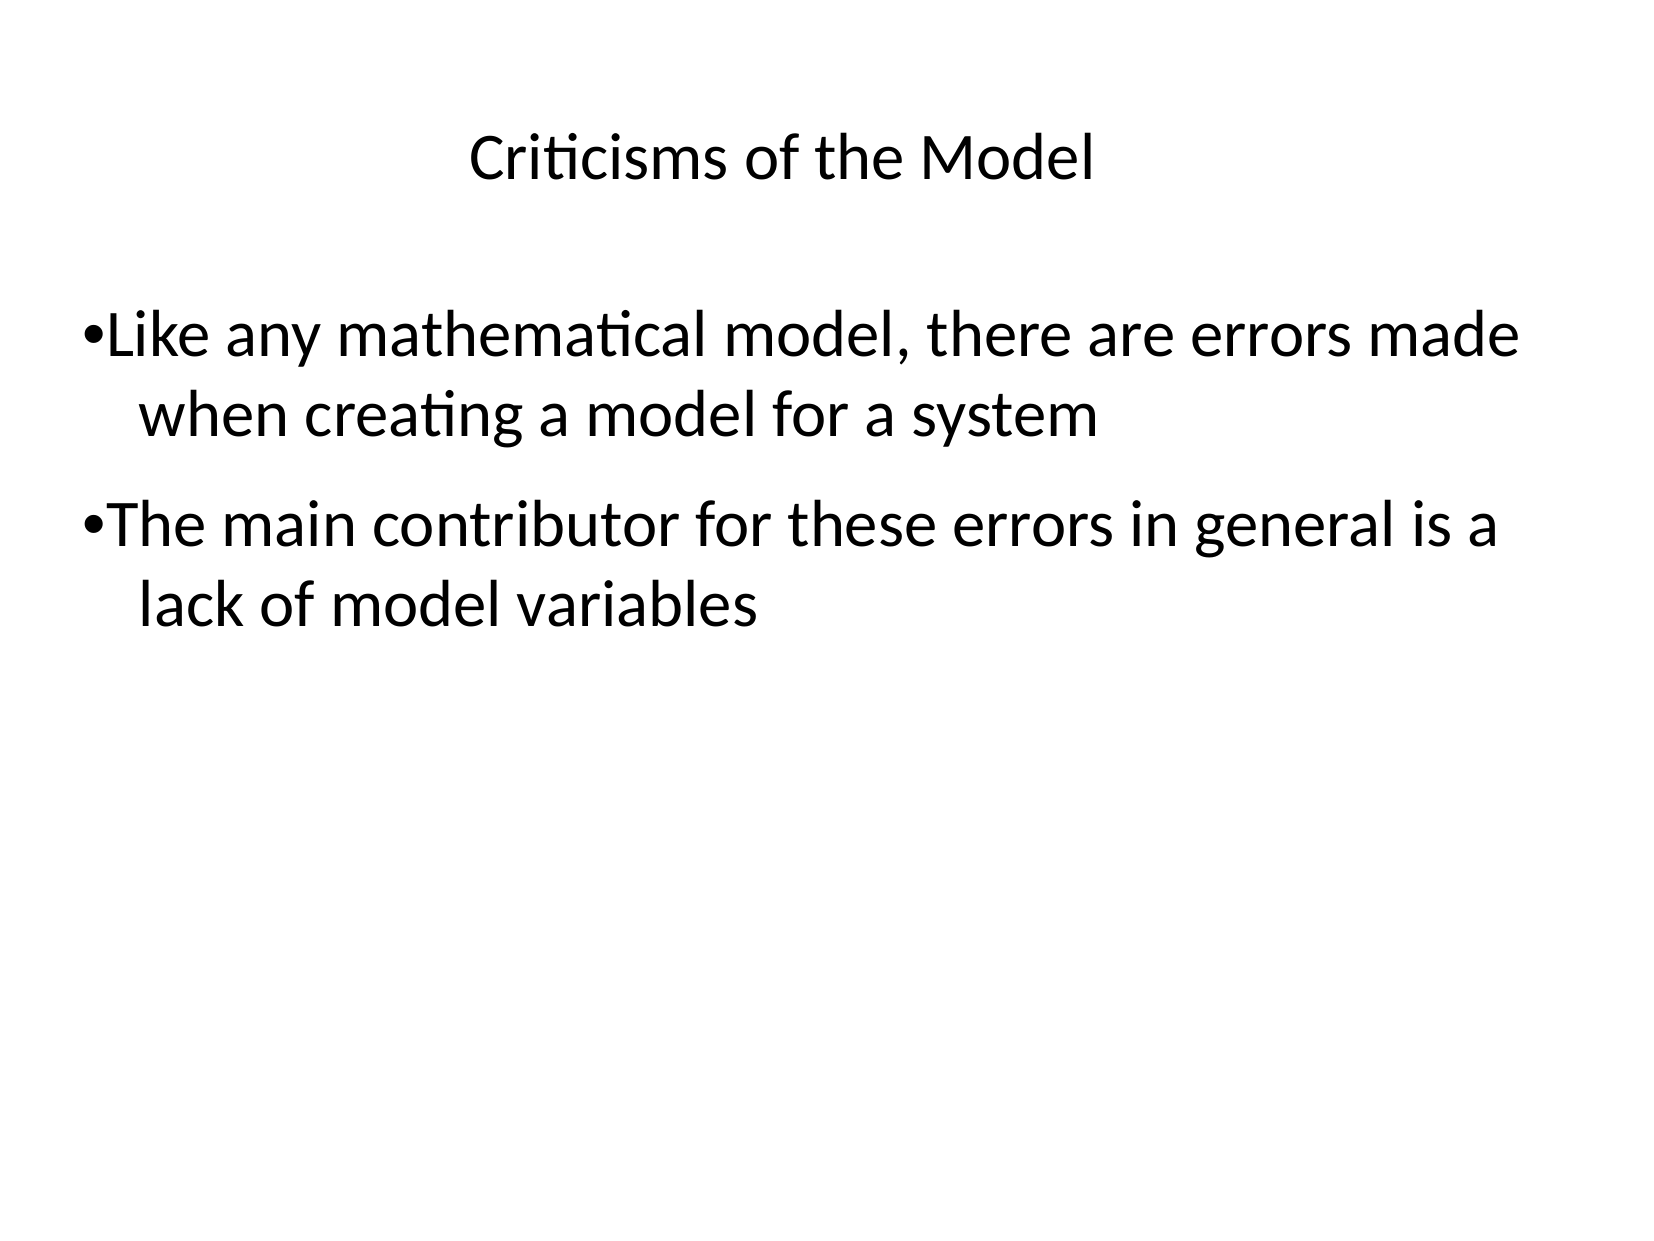

Criticisms of the Model
•Like any mathematical model, there are errors made when creating a model for a system
•The main contributor for these errors in general is a lack of model variables